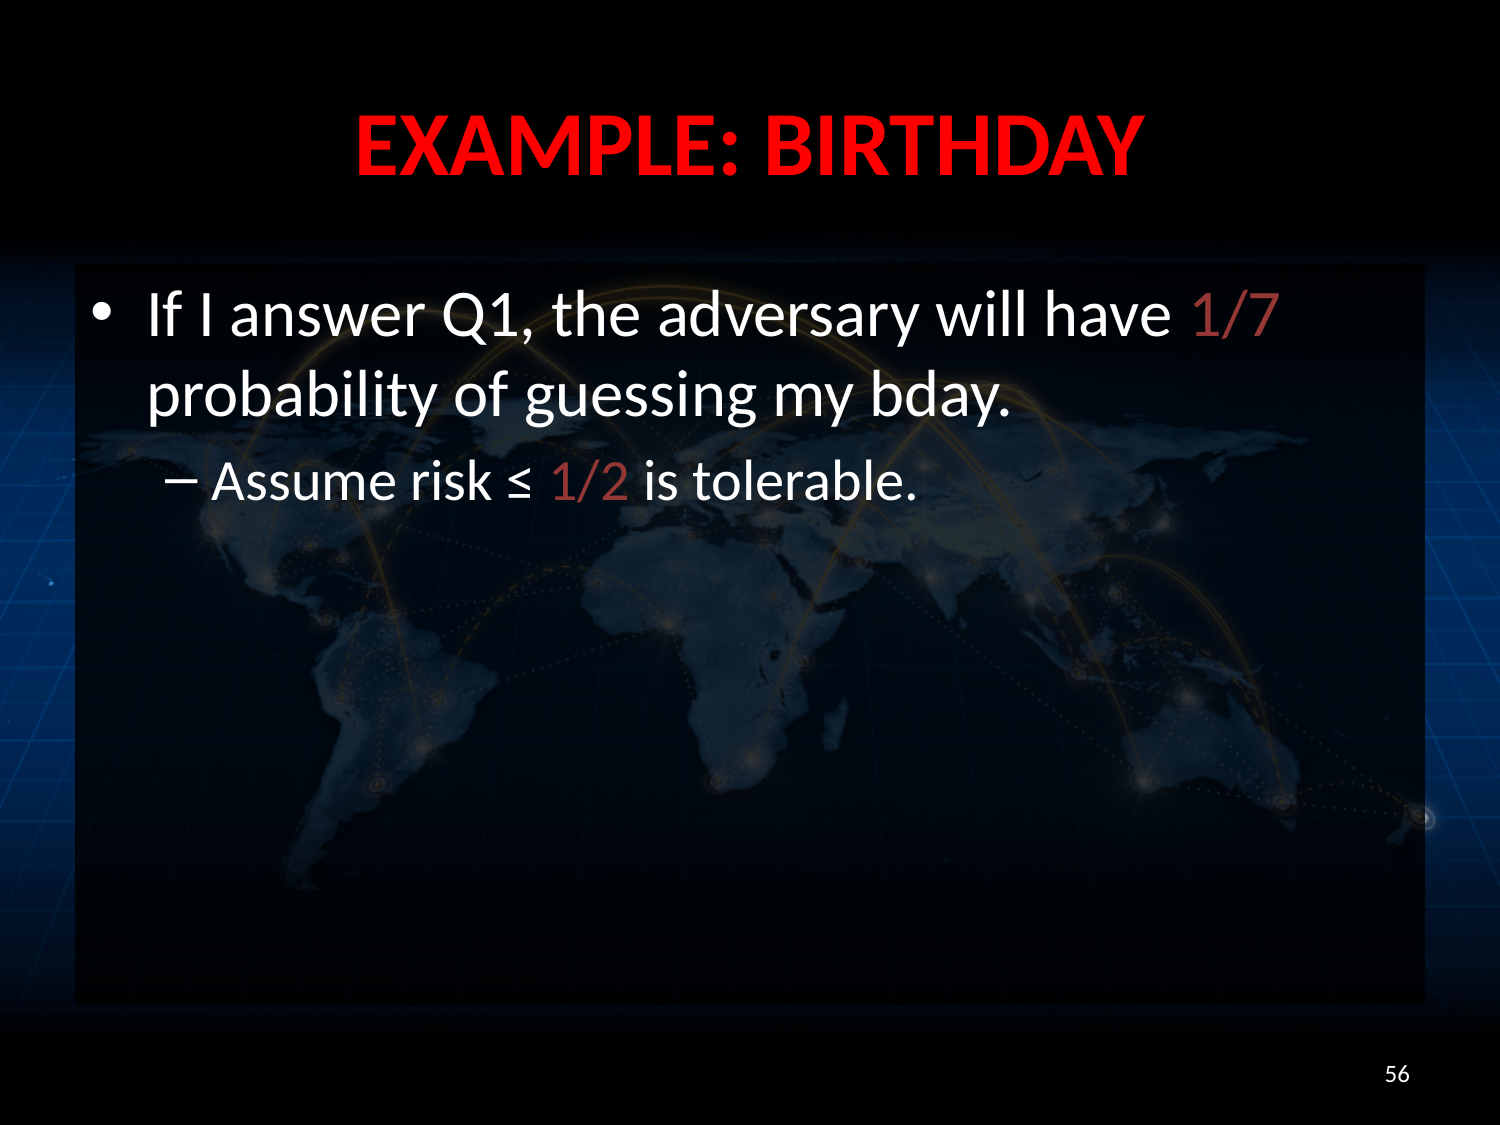

# Example: Birthday
If I answer Q1, the adversary will have 1/7 probability of guessing my bday.
Assume risk ≤ 1/2 is tolerable.
56